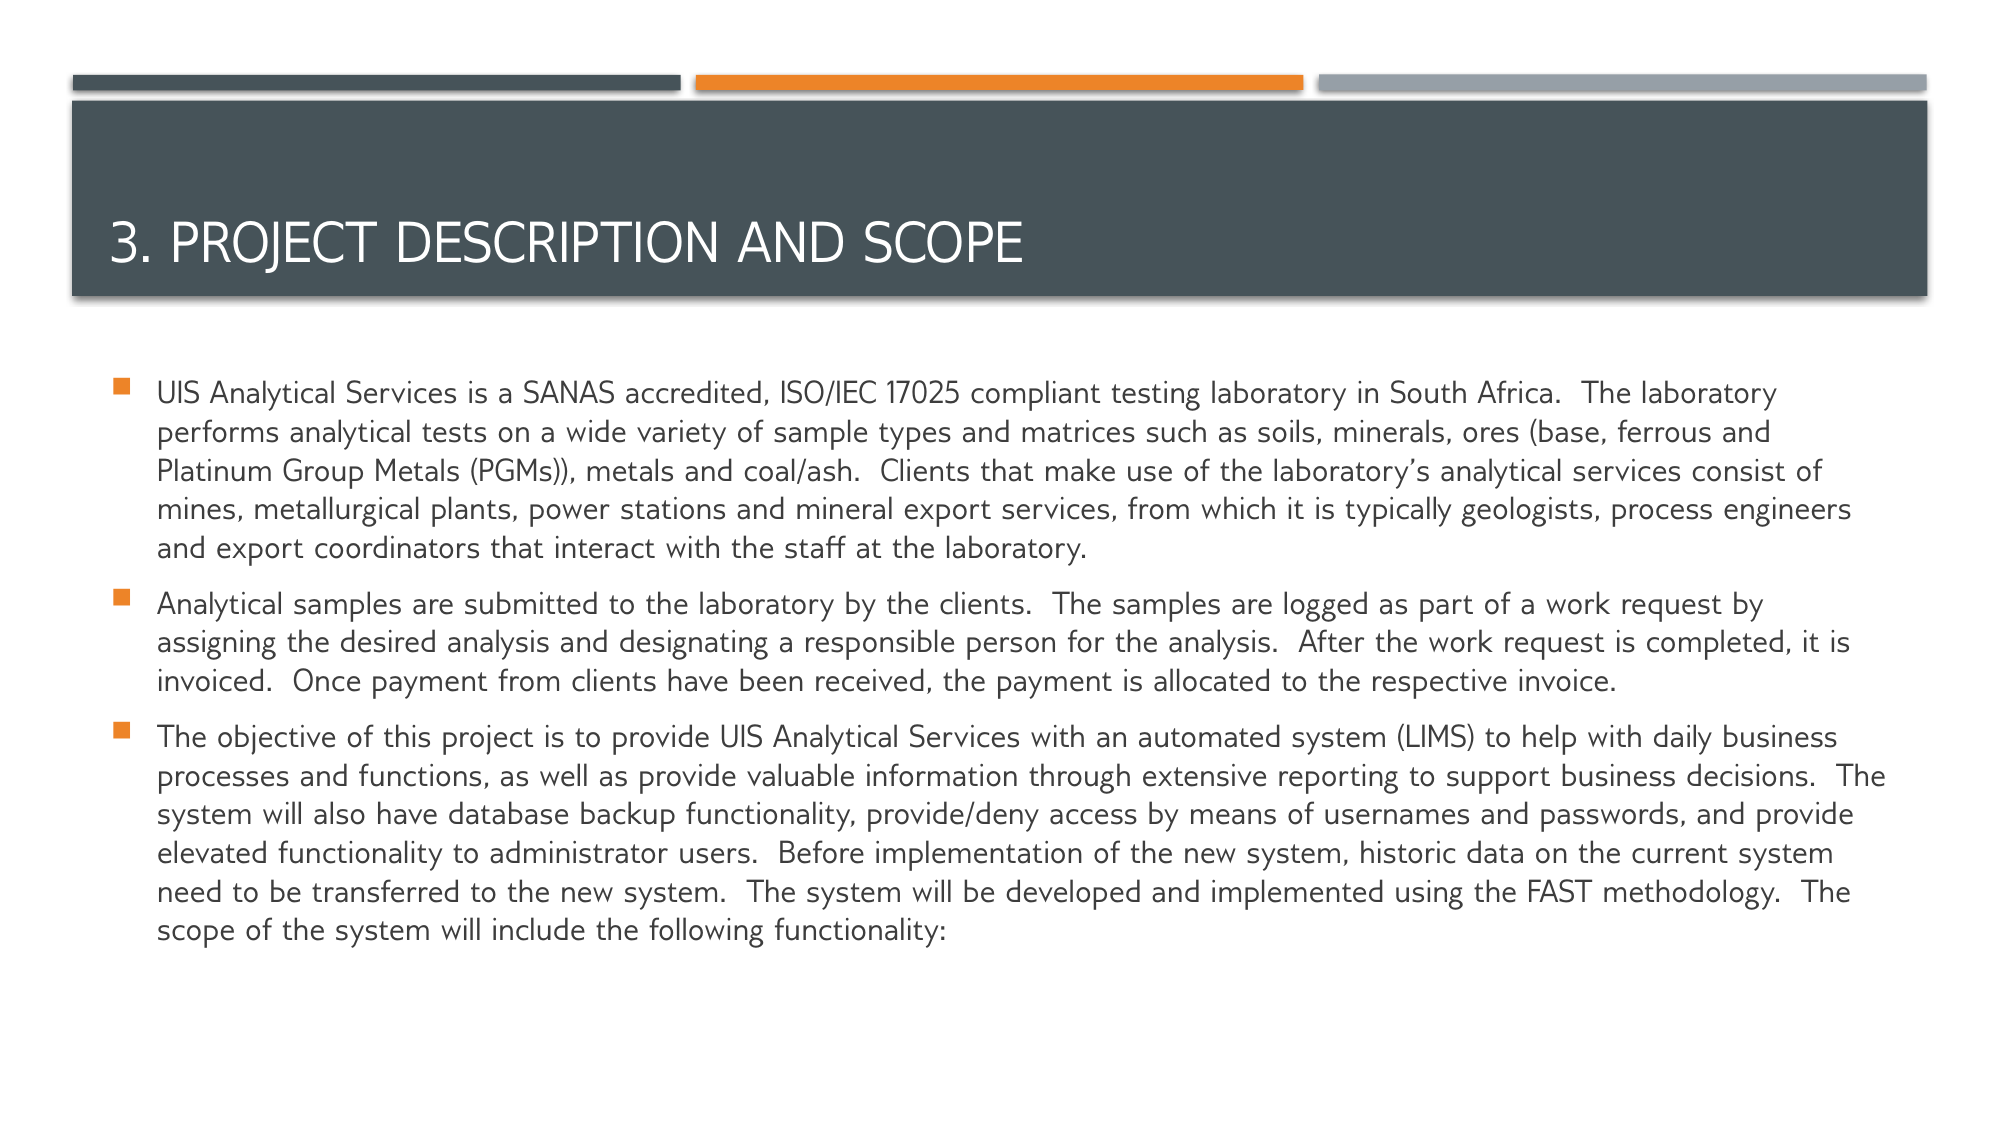

# 3. Project Description and Scope
UIS Analytical Services is a SANAS accredited, ISO/IEC 17025 compliant testing laboratory in South Africa.  The laboratory performs analytical tests on a wide variety of sample types and matrices such as soils, minerals, ores (base, ferrous and Platinum Group Metals (PGMs)), metals and coal/ash.  Clients that make use of the laboratory’s analytical services consist of mines, metallurgical plants, power stations and mineral export services, from which it is typically geologists, process engineers and export coordinators that interact with the staff at the laboratory.
Analytical samples are submitted to the laboratory by the clients.  The samples are logged as part of a work request by assigning the desired analysis and designating a responsible person for the analysis.  After the work request is completed, it is invoiced.  Once payment from clients have been received, the payment is allocated to the respective invoice.
The objective of this project is to provide UIS Analytical Services with an automated system (LIMS) to help with daily business processes and functions, as well as provide valuable information through extensive reporting to support business decisions.  The system will also have database backup functionality, provide/deny access by means of usernames and passwords, and provide elevated functionality to administrator users.  Before implementation of the new system, historic data on the current system need to be transferred to the new system.  The system will be developed and implemented using the FAST methodology.  The scope of the system will include the following functionality: